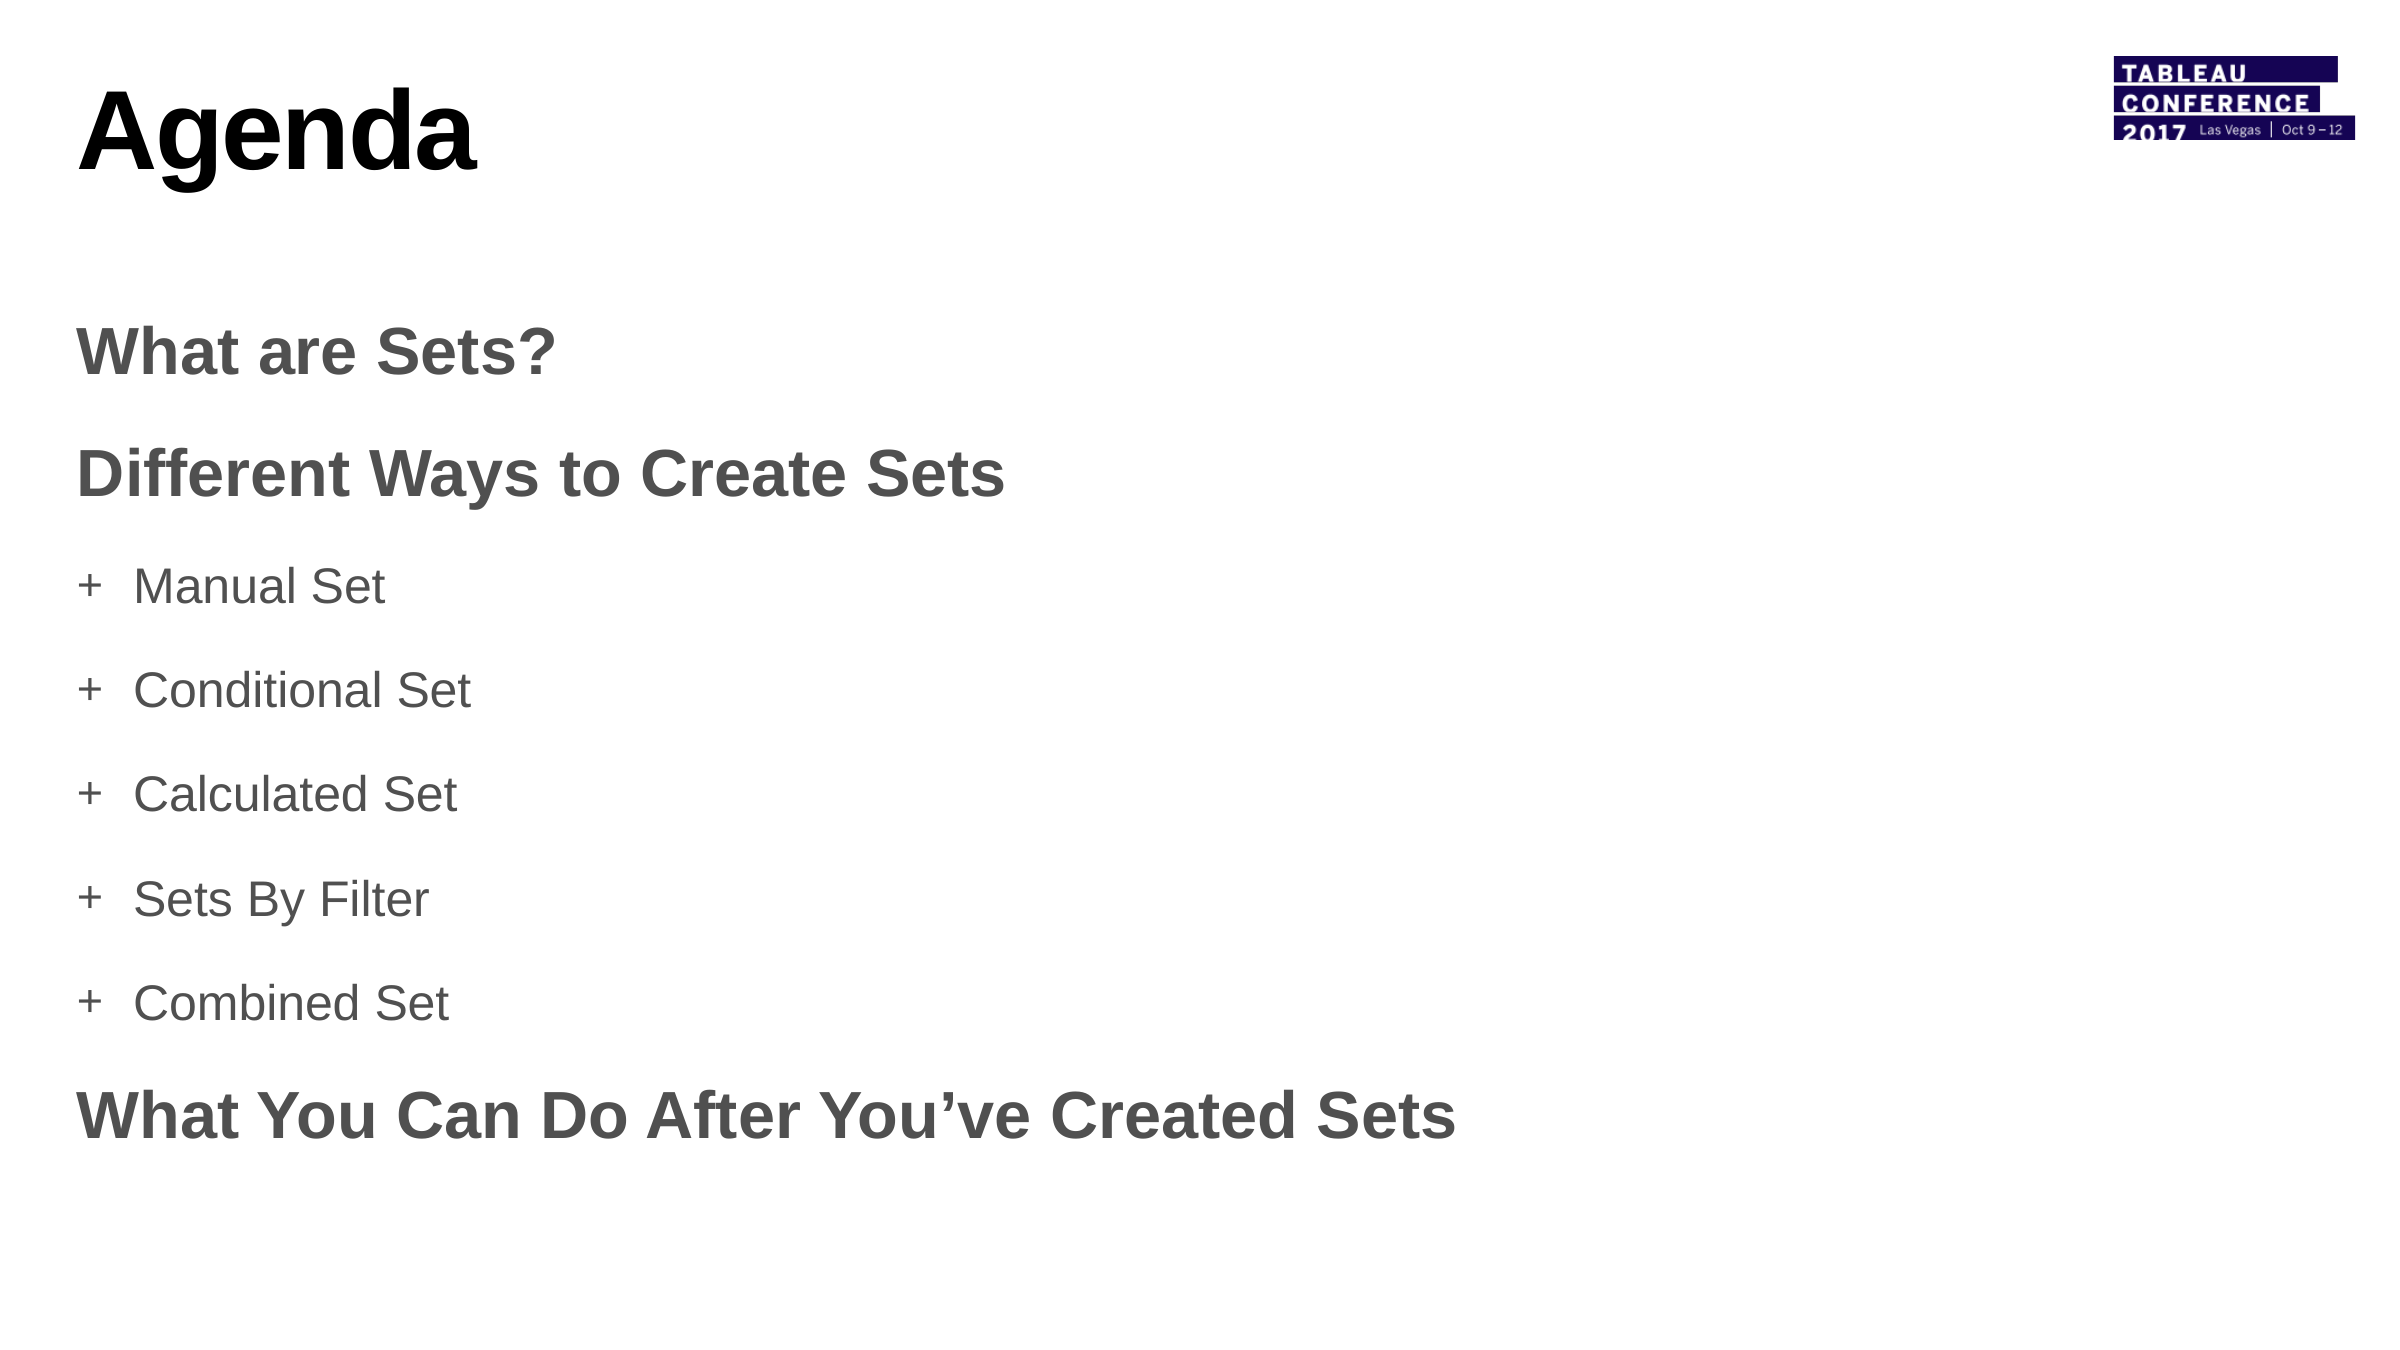

# Agenda
What are Sets?
Different Ways to Create Sets
Manual Set
Conditional Set
Calculated Set
Sets By Filter
Combined Set
What You Can Do After You’ve Created Sets